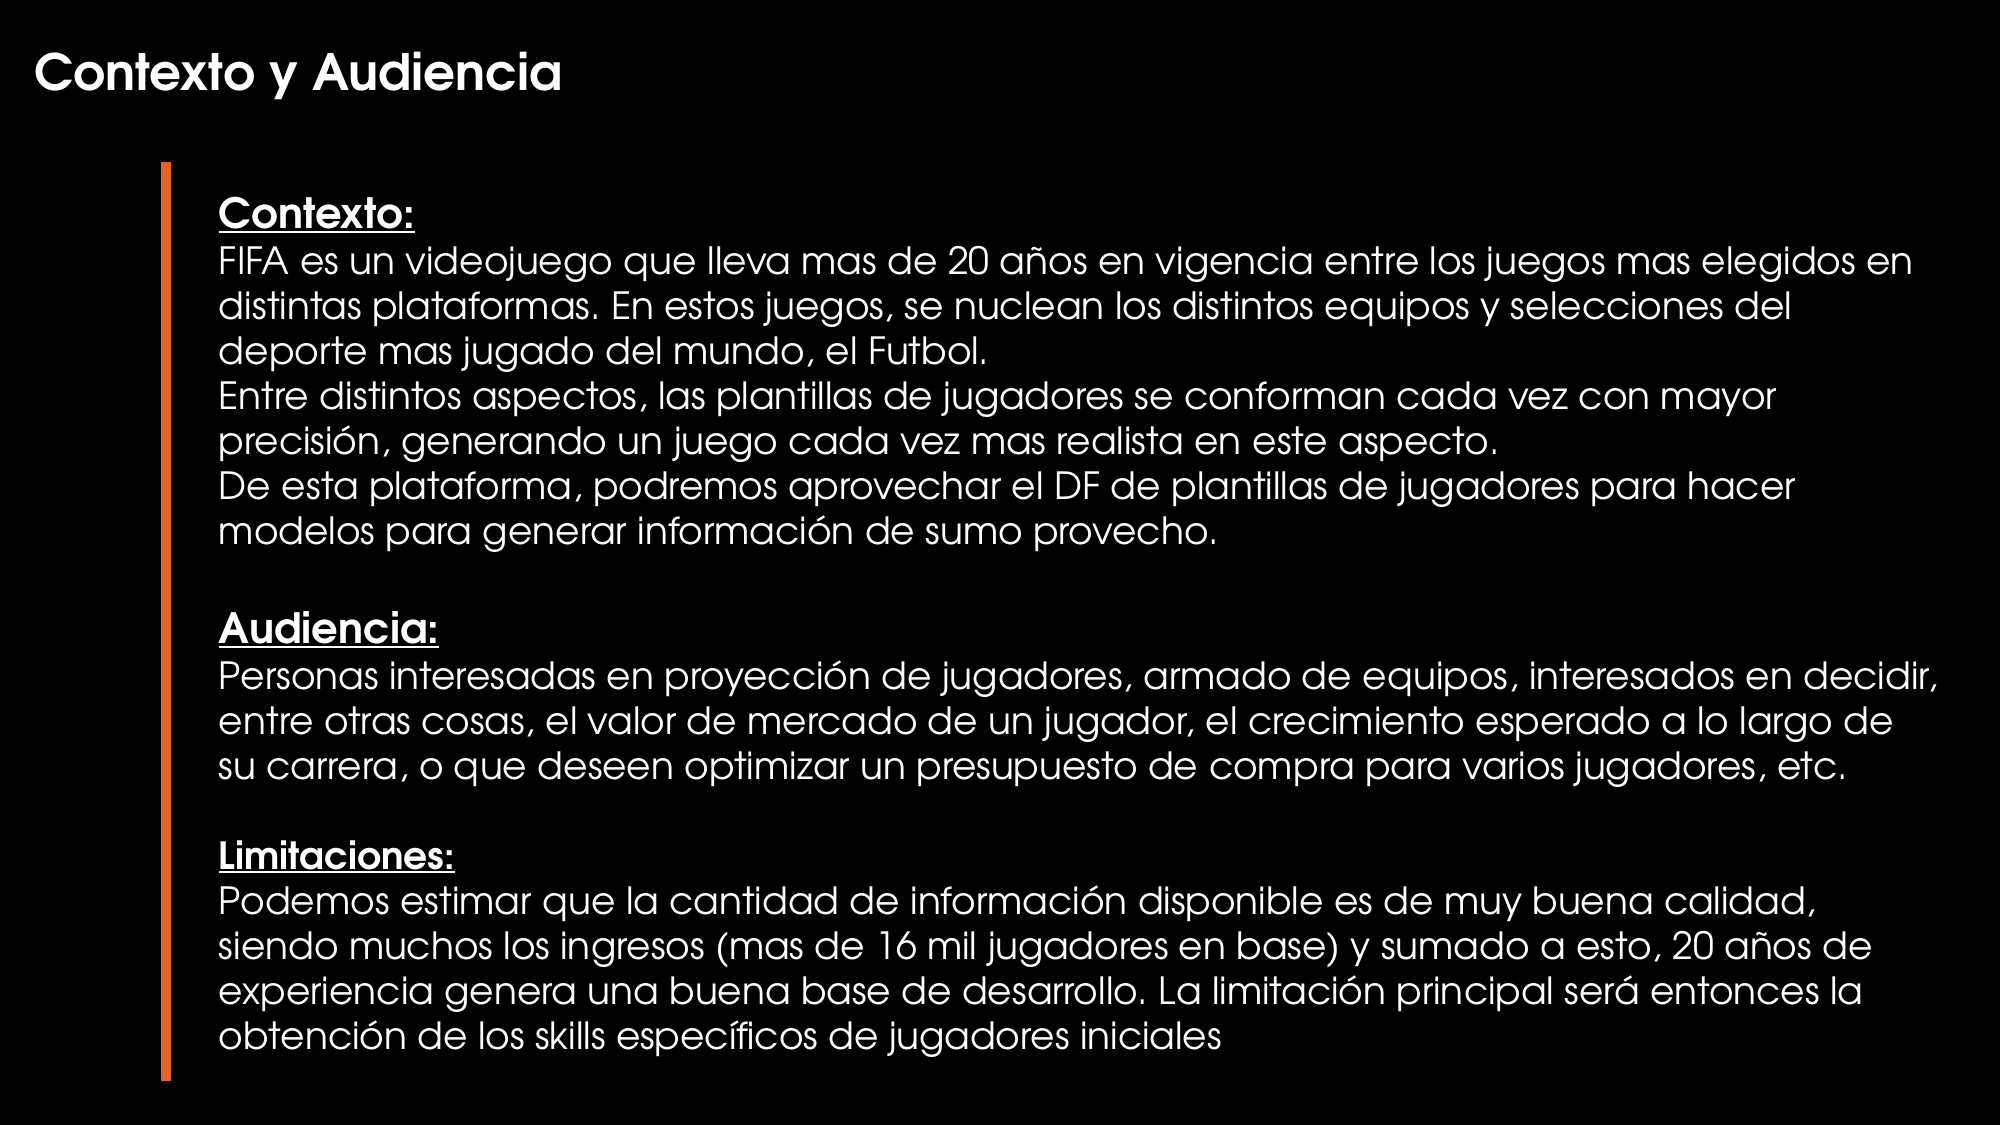

Contexto y Audiencia
Contexto:
FIFA es un videojuego que lleva mas de 20 años en vigencia entre los juegos mas elegidos en distintas plataformas. En estos juegos, se nuclean los distintos equipos y selecciones del deporte mas jugado del mundo, el Futbol.
Entre distintos aspectos, las plantillas de jugadores se conforman cada vez con mayor precisión, generando un juego cada vez mas realista en este aspecto.
De esta plataforma, podremos aprovechar el DF de plantillas de jugadores para hacer modelos para generar información de sumo provecho.

Audiencia:
Personas interesadas en proyección de jugadores, armado de equipos, interesados en decidir, entre otras cosas, el valor de mercado de un jugador, el crecimiento esperado a lo largo de su carrera, o que deseen optimizar un presupuesto de compra para varios jugadores, etc.

Limitaciones:
Podemos estimar que la cantidad de información disponible es de muy buena calidad, siendo muchos los ingresos (mas de 16 mil jugadores en base) y sumado a esto, 20 años de experiencia genera una buena base de desarrollo. La limitación principal será entonces la obtención de los skills específicos de jugadores iniciales